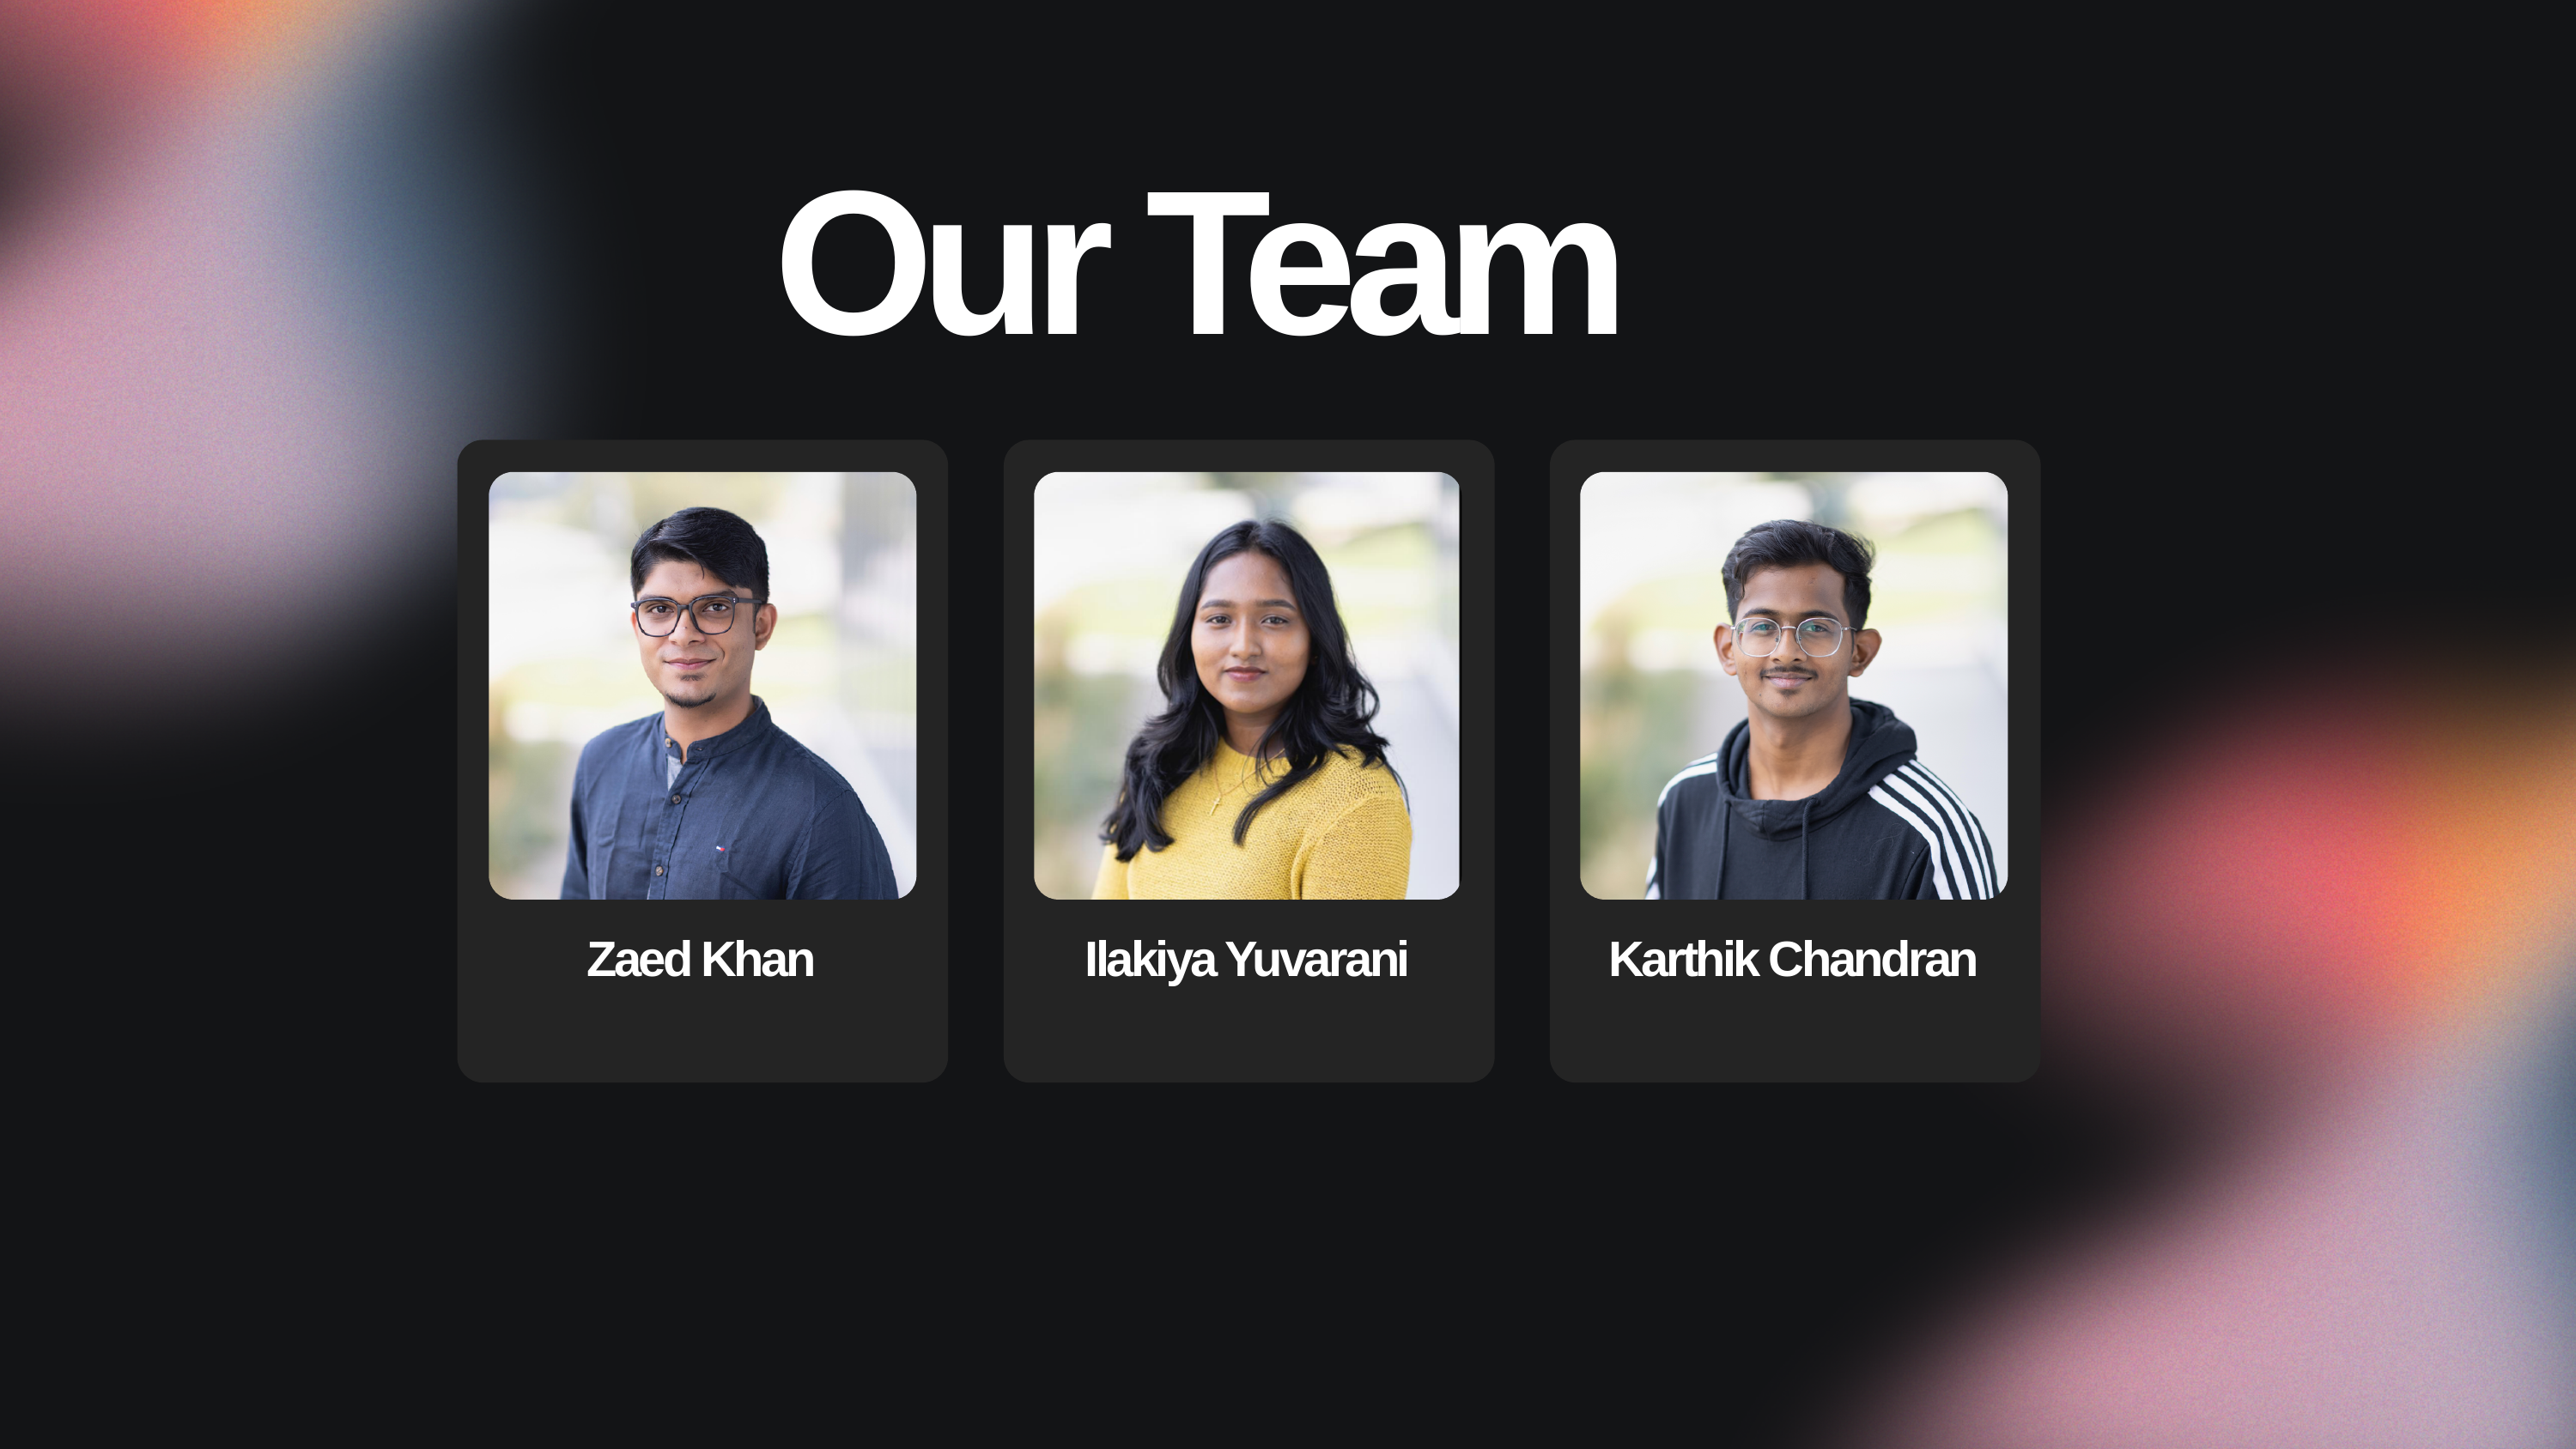

Our Team

Zaed Khan
Ilakiya Yuvarani
Karthik Chandran